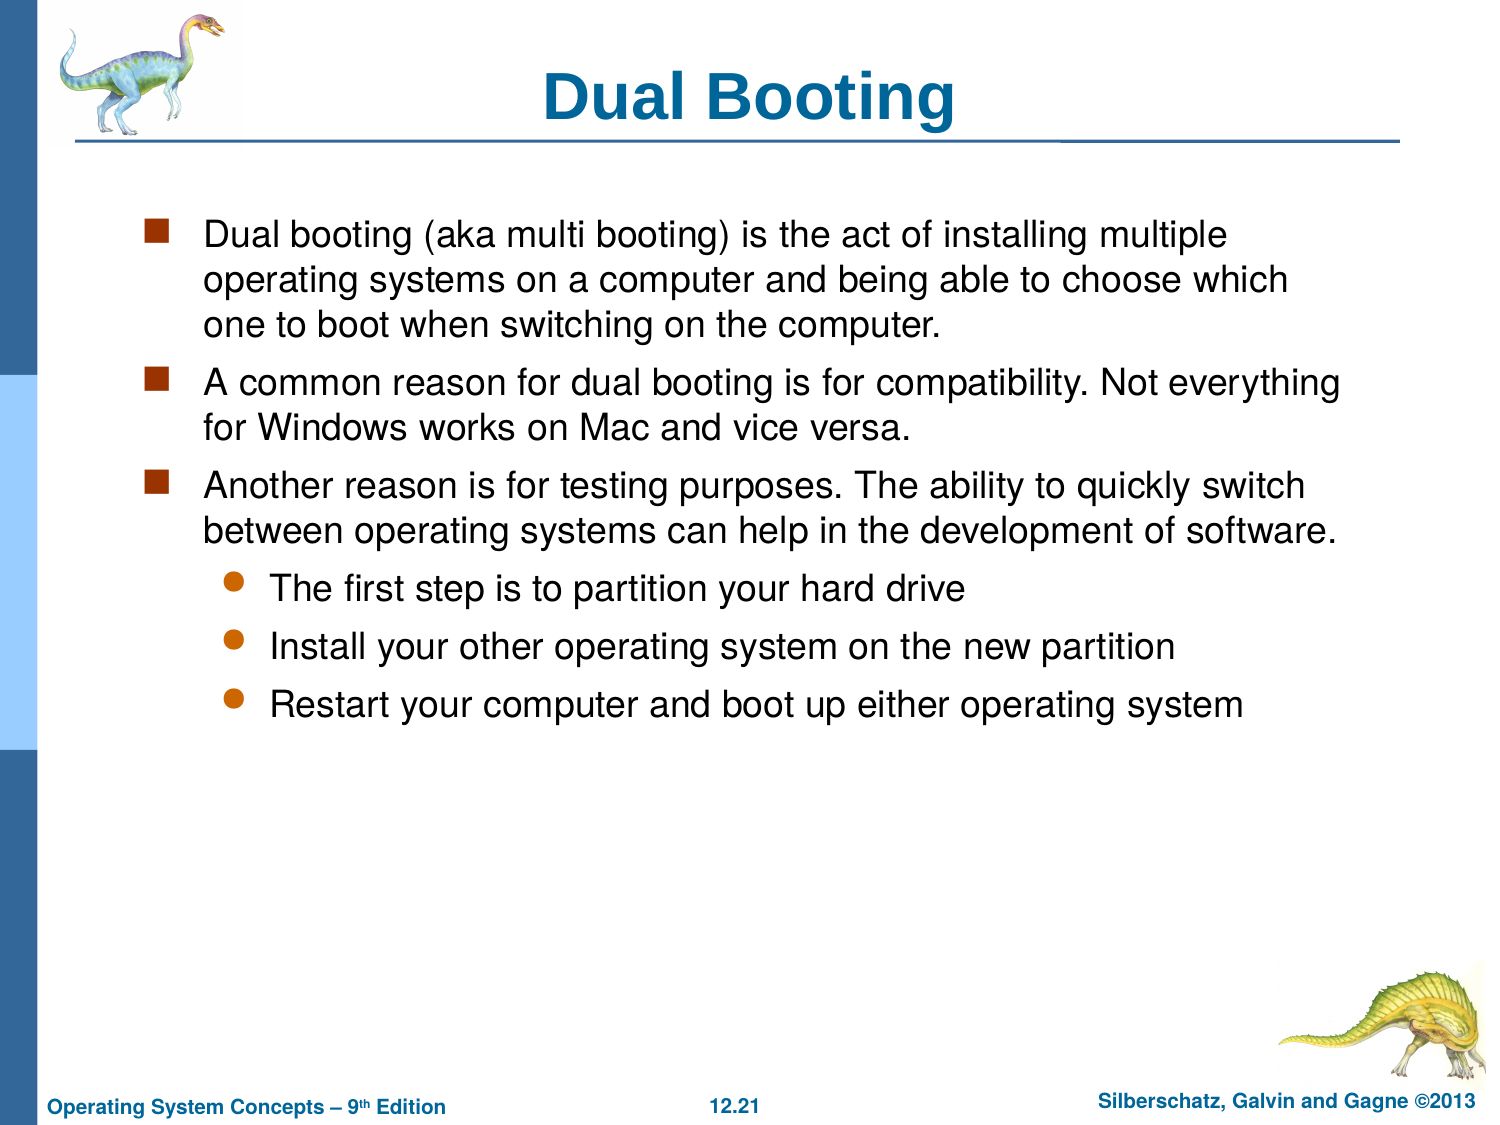

# Dual Booting
Dual booting (aka multi booting) is the act of installing multiple operating systems on a computer and being able to choose which one to boot when switching on the computer.
A common reason for dual booting is for compatibility. Not everything for Windows works on Mac and vice versa.
Another reason is for testing purposes. The ability to quickly switch between operating systems can help in the development of software.
The first step is to partition your hard drive
Install your other operating system on the new partition
Restart your computer and boot up either operating system